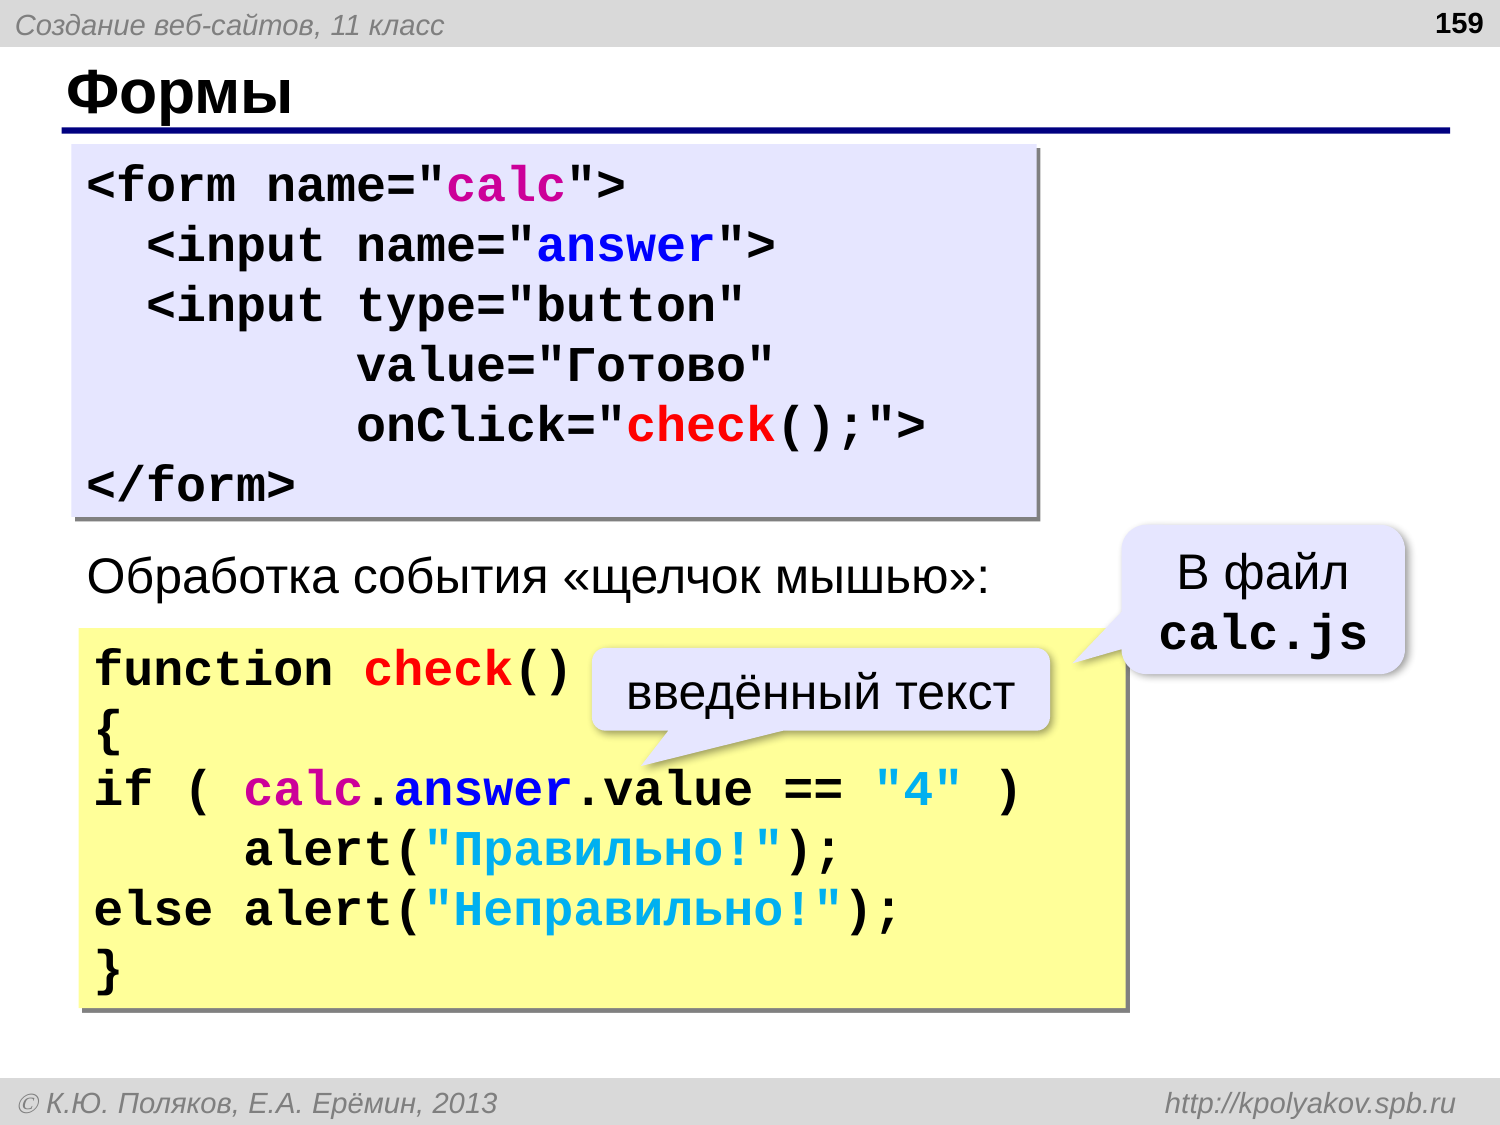

159
# Формы
<form name="calc">
  <input name="answer">
  <input type="button"
         value="Готово"
         onClick="check();">
</form>
В файл
calc.js
Обработка события «щелчок мышью»:
function check()
{
if ( calc.answer.value == "4" )
     alert("Правильно!");
else alert("Неправильно!");
}
введённый текст